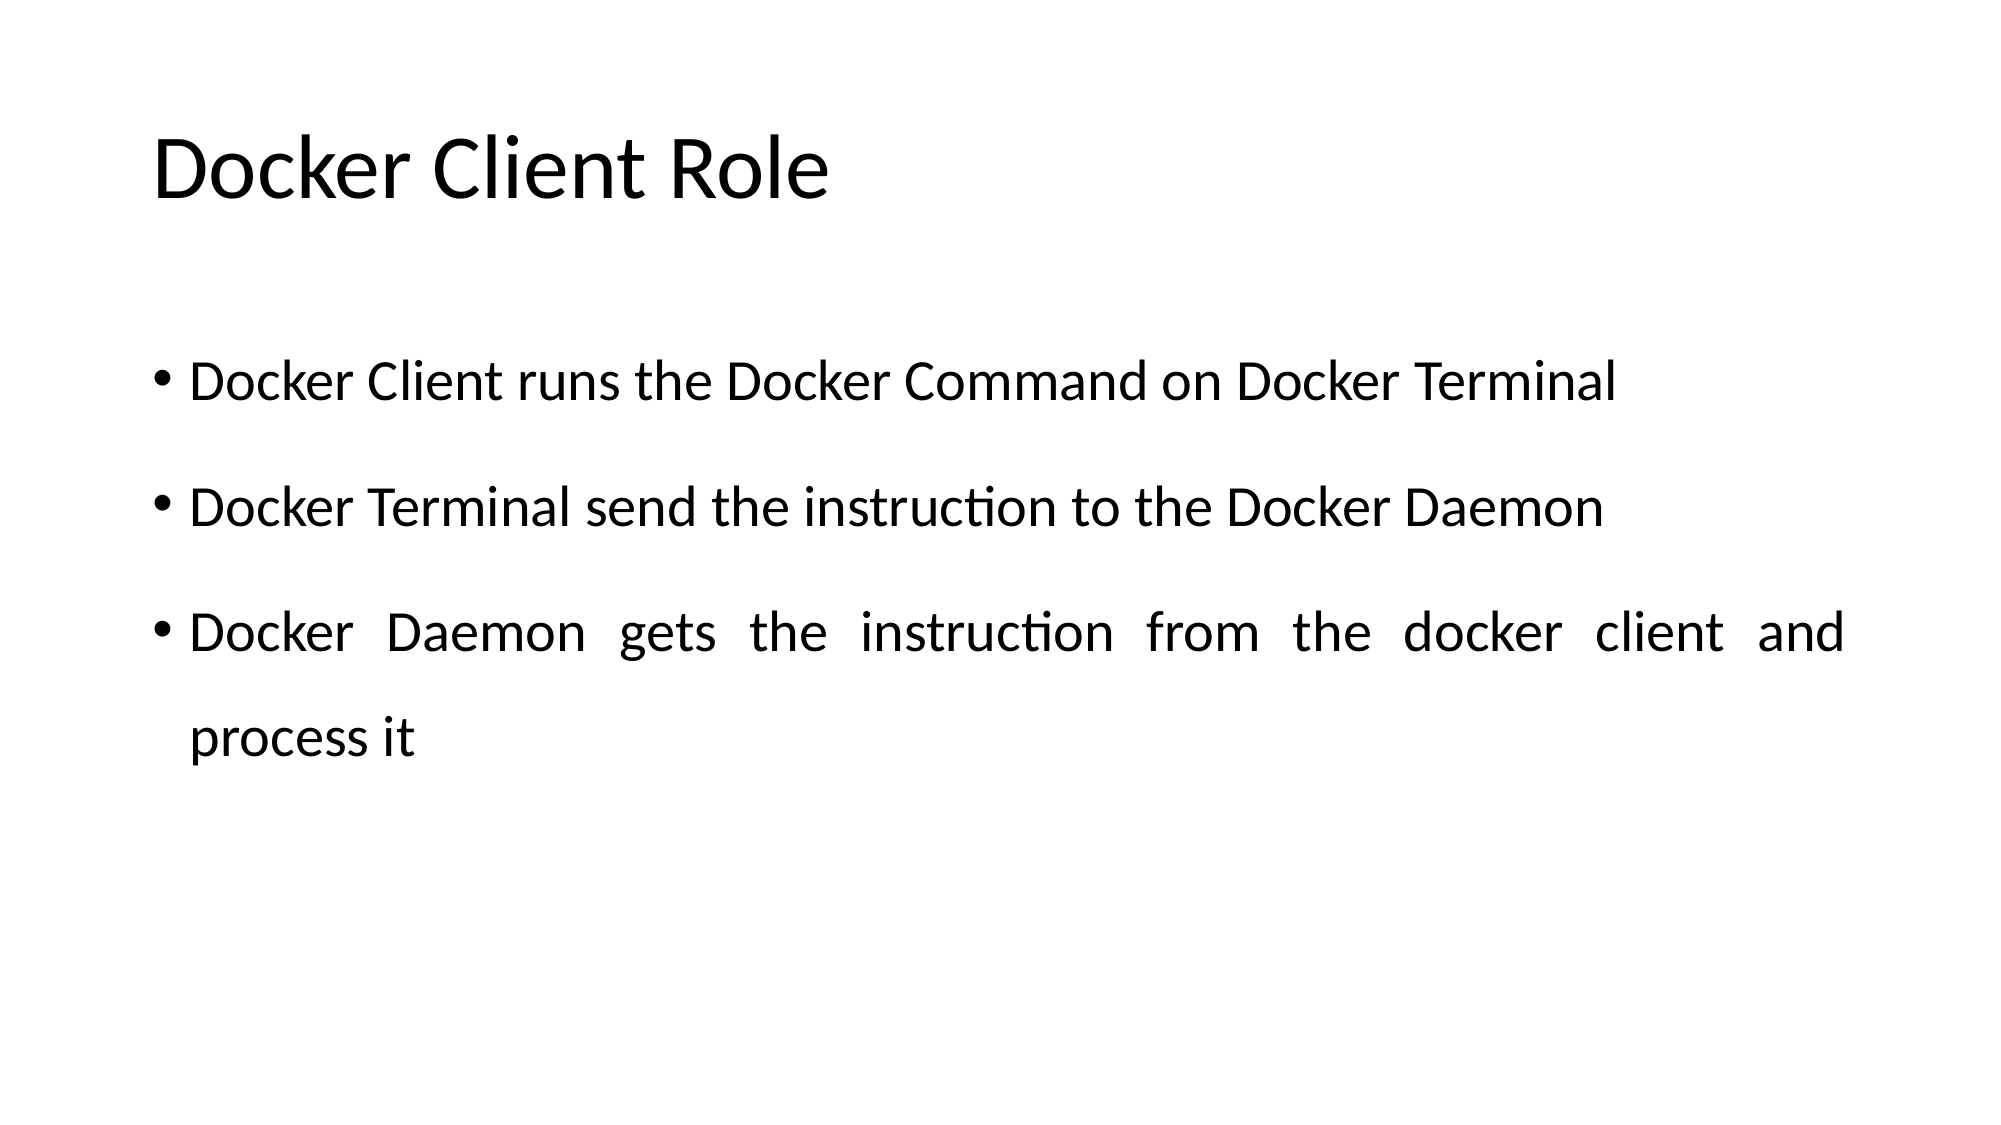

# Docker Client Role
Docker Client runs the Docker Command on Docker Terminal
Docker Terminal send the instruction to the Docker Daemon
Docker Daemon gets the instruction from the docker client and process it